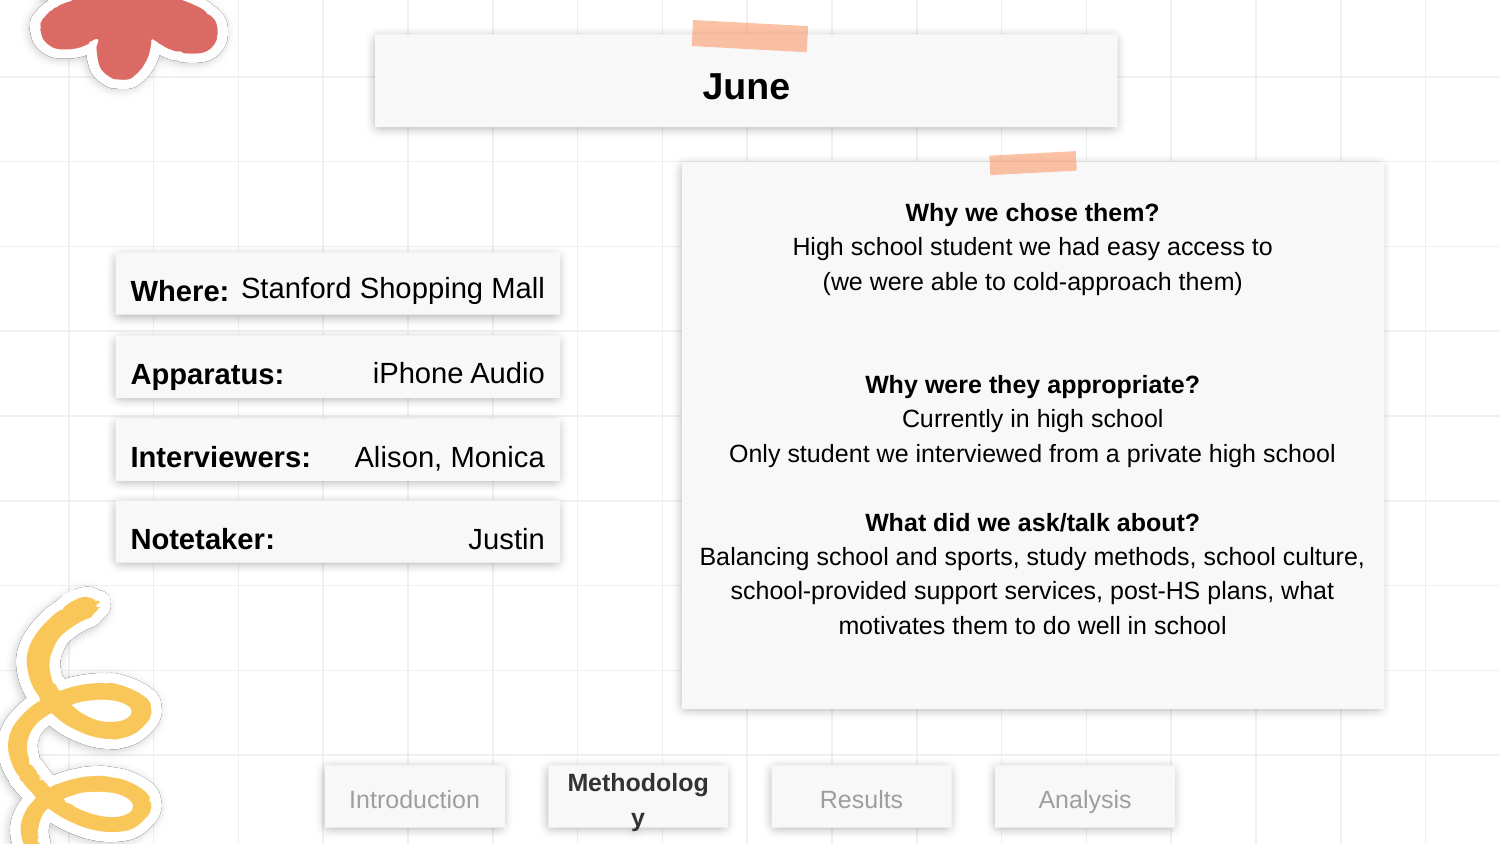

June

Why we chose them?
High school student we had easy access to
(we were able to cold-approach them)

Why were they appropriate?
Currently in high school
Only student we interviewed from a private high school

What did we ask/talk about?
Balancing school and sports, study methods, school culture, school-provided support services, post-HS plans, what motivates them to do well in school

Stanford Shopping Mall
Where:
iPhone Audio
Apparatus:
Alison, Monica
Interviewers:
Justin
Notetaker:
Introduction
Methodology
Results
Analysis